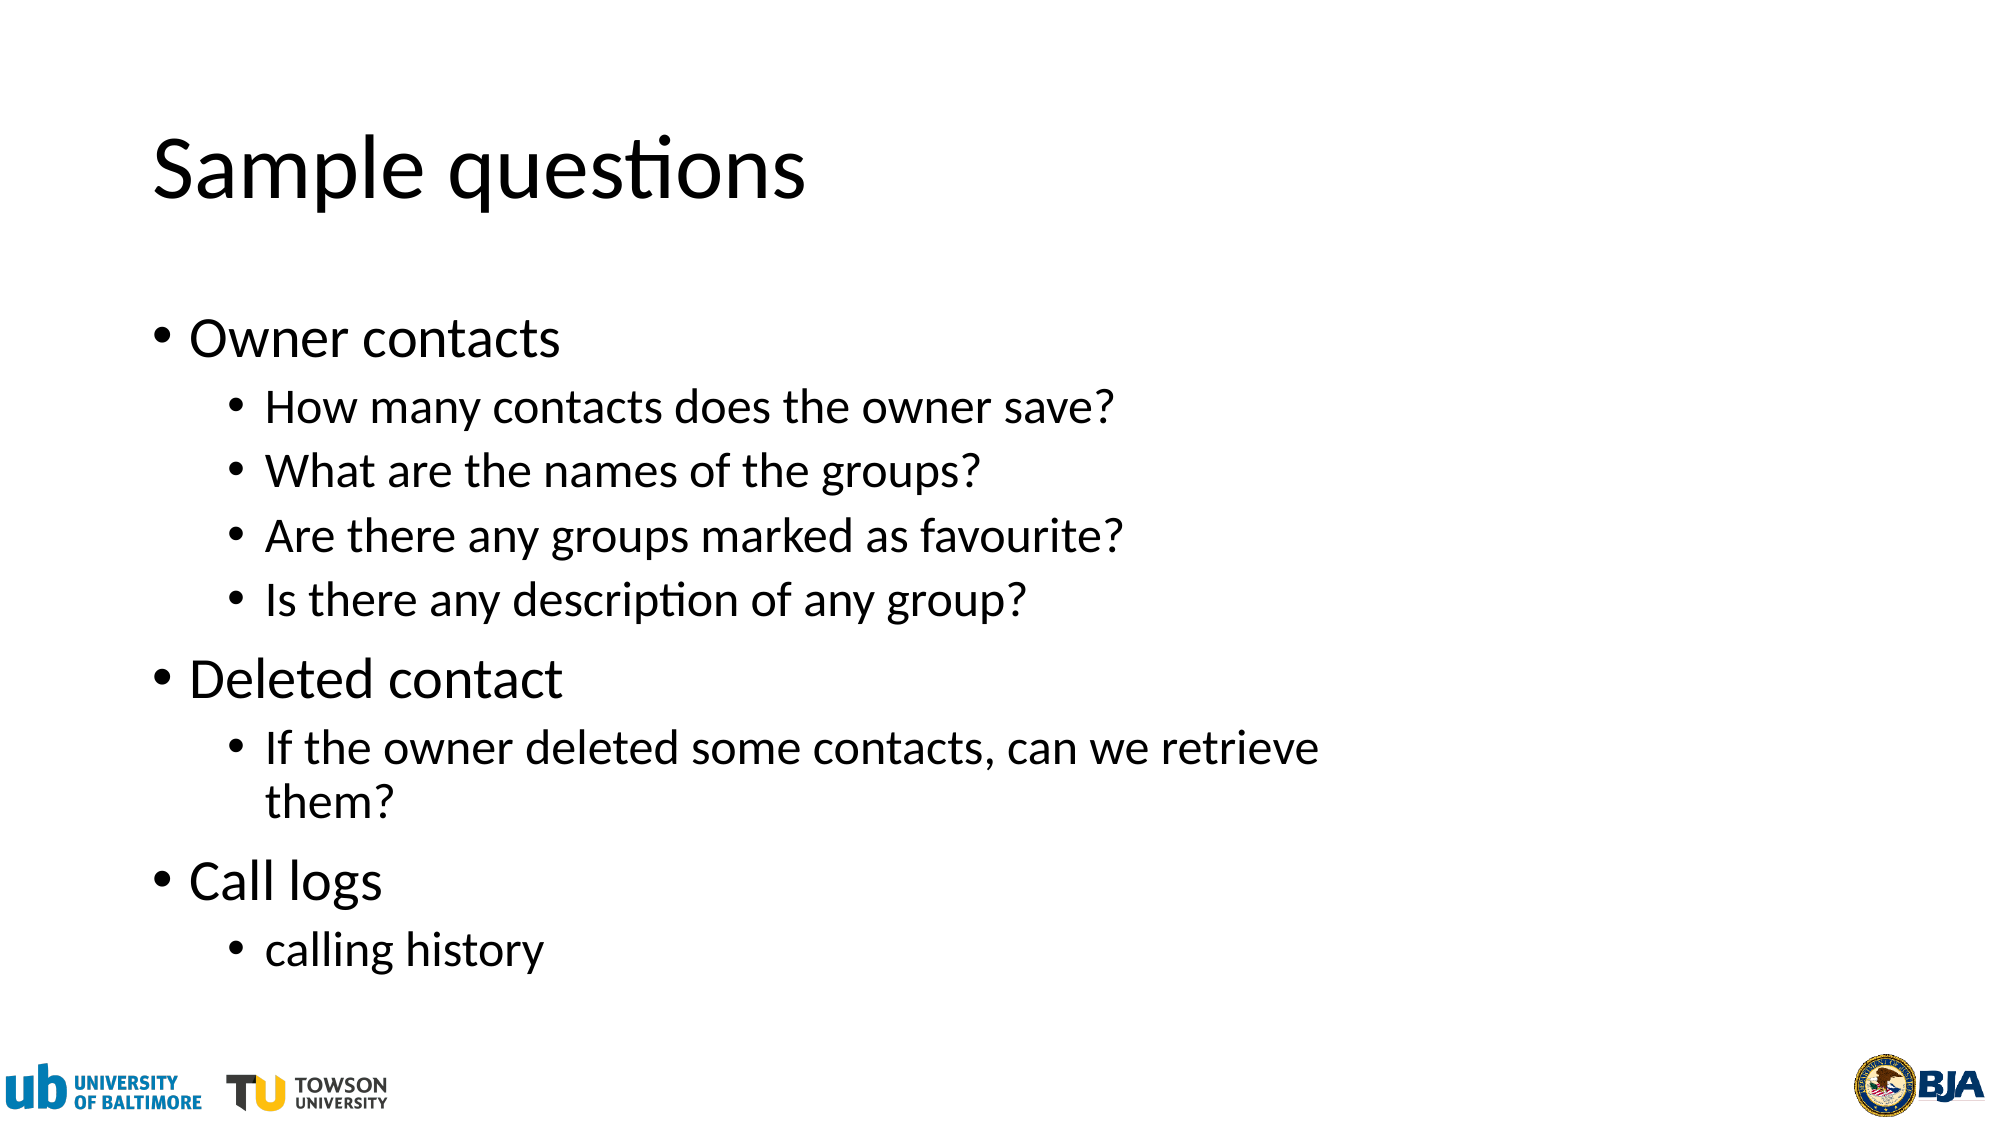

# Sample questions
Owner contacts
How many contacts does the owner save?
What are the names of the groups?
Are there any groups marked as favourite?
Is there any description of any group?
Deleted contact
If the owner deleted some contacts, can we retrieve them?
Call logs
calling history